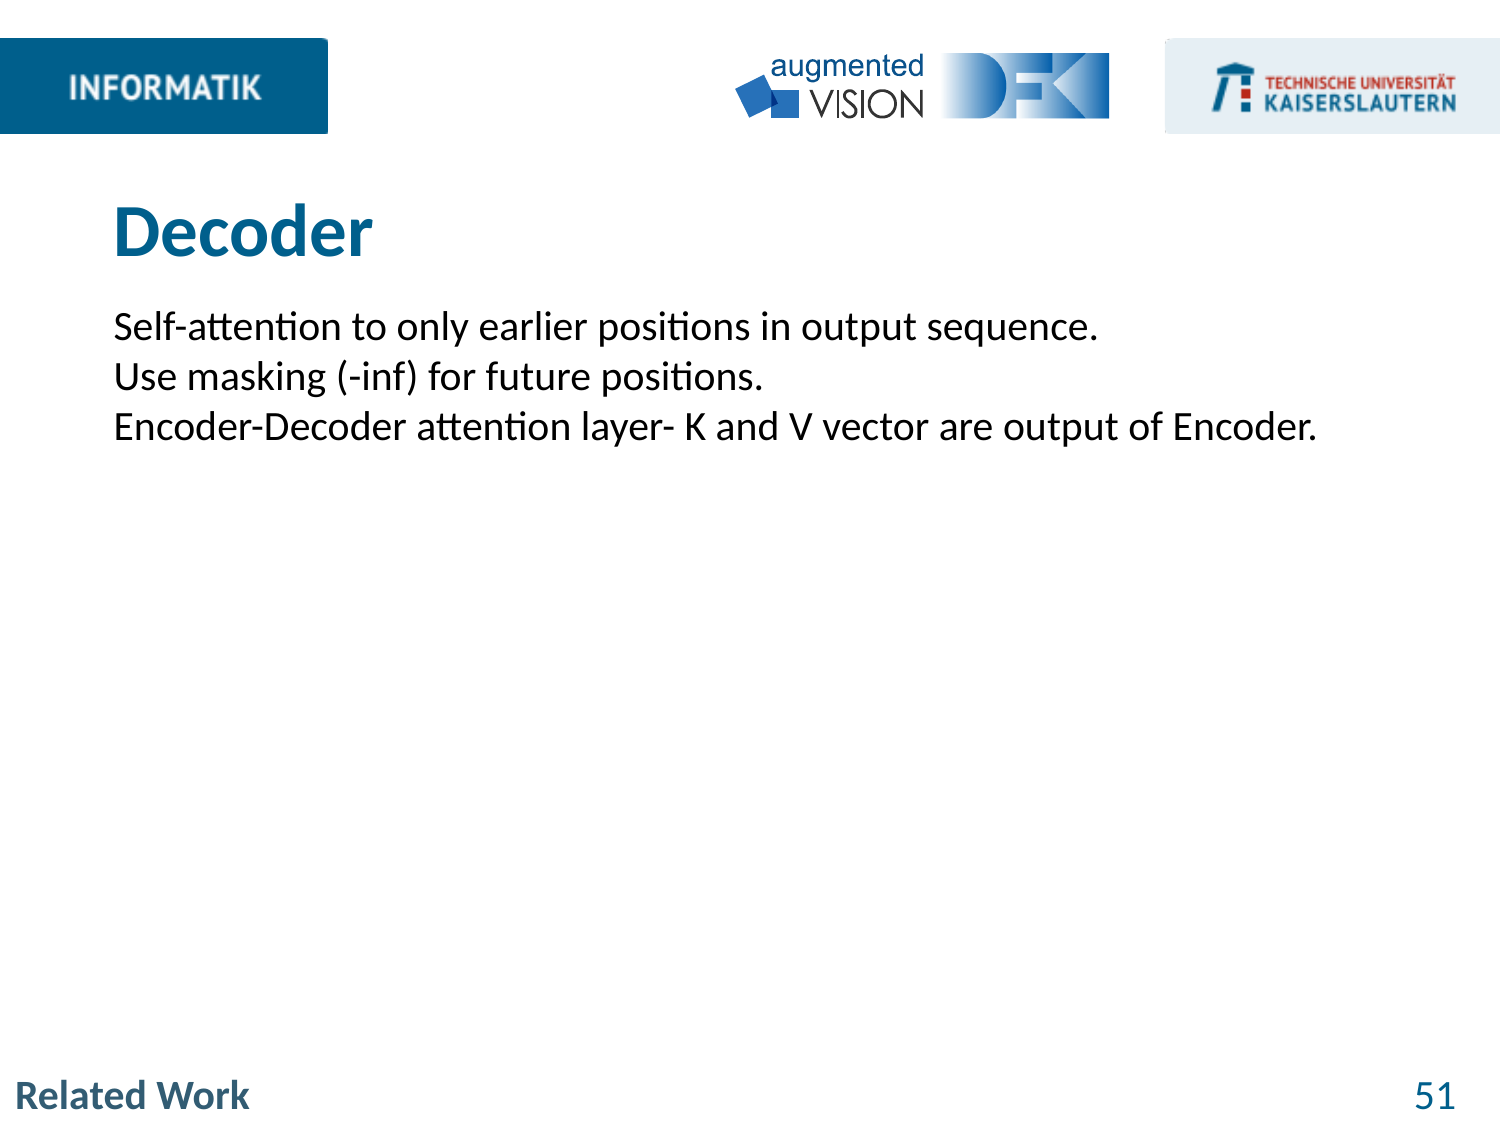

# Decoder
Self-attention to only earlier positions in output sequence.
Use masking (-inf) for future positions.
Encoder-Decoder attention layer- K and V vector are output of Encoder.

Related Work
51